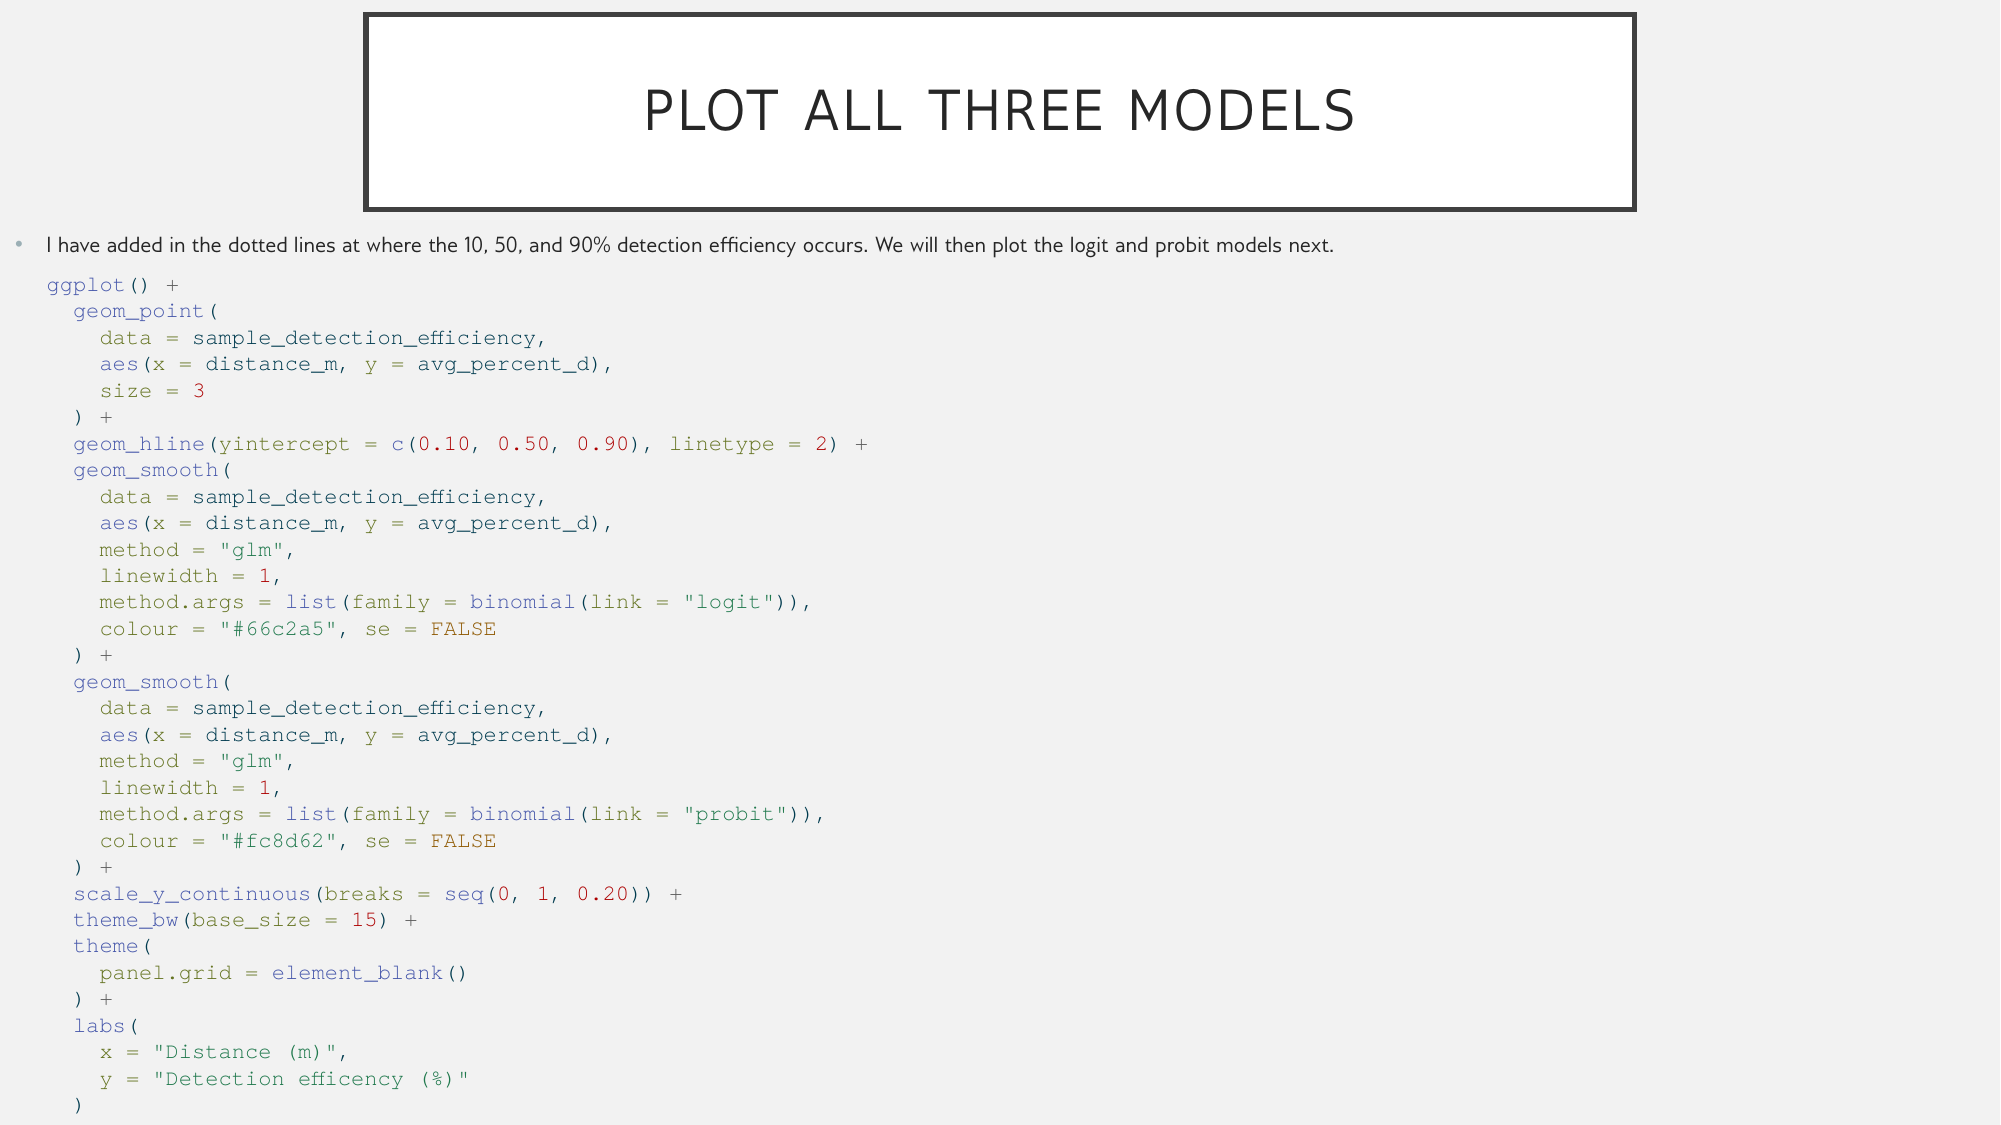

# Plot all three models
I have added in the dotted lines at where the 10, 50, and 90% detection efficiency occurs. We will then plot the logit and probit models next.
ggplot() +
  geom_point(
    data = sample_detection_efficiency,
    aes(x = distance_m, y = avg_percent_d),
    size = 3
  ) +
  geom_hline(yintercept = c(0.10, 0.50, 0.90), linetype = 2) +
  geom_smooth(
    data = sample_detection_efficiency,
    aes(x = distance_m, y = avg_percent_d),
    method = "glm",
    linewidth = 1,
    method.args = list(family = binomial(link = "logit")),
    colour = "#66c2a5", se = FALSE
  ) +
  geom_smooth(
    data = sample_detection_efficiency,
    aes(x = distance_m, y = avg_percent_d),
    method = "glm",
    linewidth = 1,
    method.args = list(family = binomial(link = "probit")),
    colour = "#fc8d62", se = FALSE
  ) +
  scale_y_continuous(breaks = seq(0, 1, 0.20)) +
  theme_bw(base_size = 15) +
  theme(
    panel.grid = element_blank()
  ) +
  labs(
    x = "Distance (m)",
    y = "Detection efficency (%)"
  )